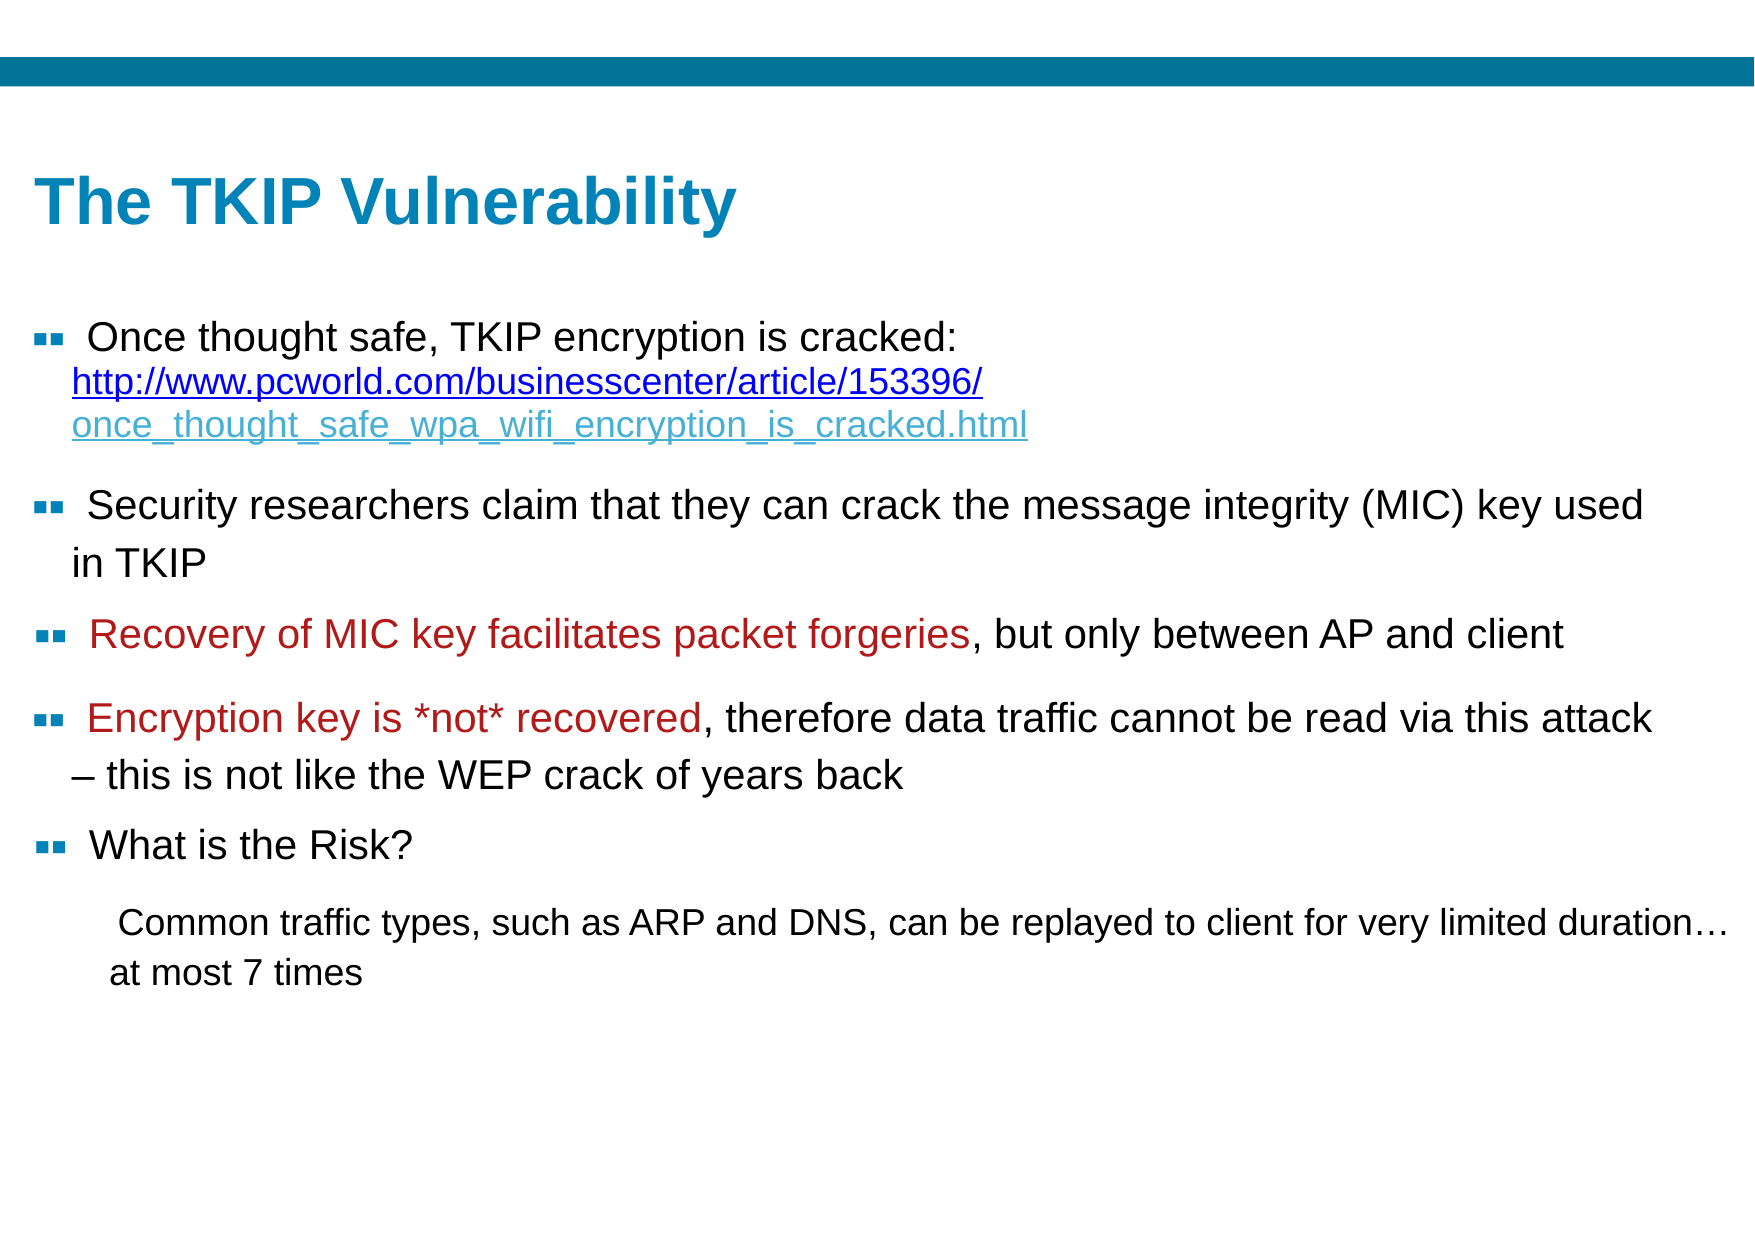

# The TKIP Vulnerability
▪▪  Once thought safe, TKIP encryption is cracked: http://www.pcworld.com/businesscenter/article/153396/ once_thought_safe_wpa_wifi_encryption_is_cracked.html
▪▪  Security researchers claim that they can crack the message integrity (MIC) key used in TKIP
▪▪  Recovery of MIC key facilitates packet forgeries, but only between AP and client
▪▪  Encryption key is *not* recovered, therefore data traffic cannot be read via this attack – this is not like the WEP crack of years back
▪▪  What is the Risk?
Common traffic types, such as ARP and DNS, can be replayed to client for very limited duration… at most 7 times